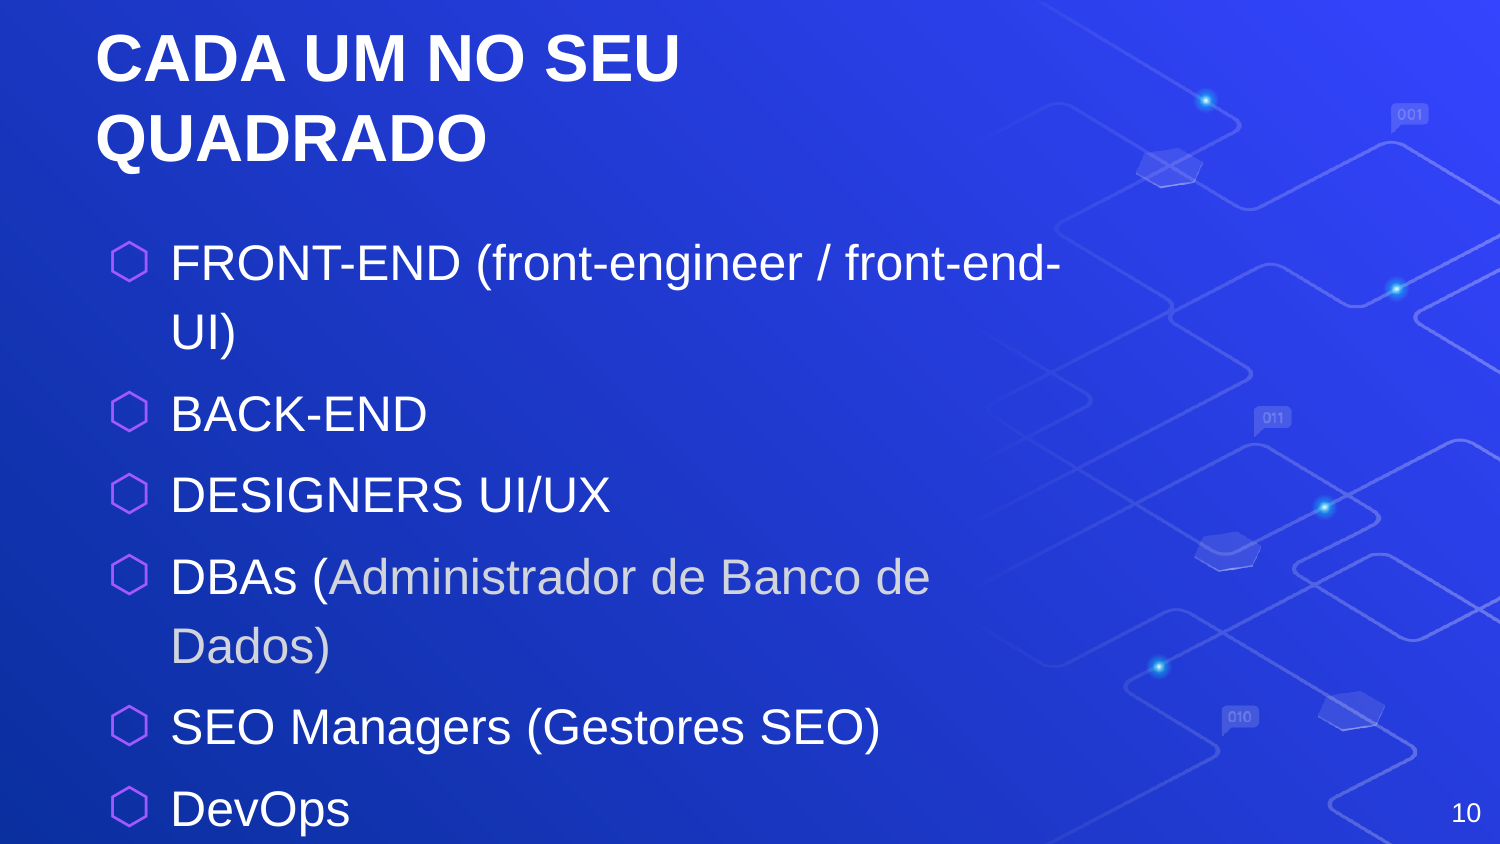

# CADA UM NO SEU QUADRADO
FRONT-END (front-engineer / front-end-UI)
BACK-END
DESIGNERS UI/UX
DBAs (Administrador de Banco de Dados)
SEO Managers (Gestores SEO)
DevOps
10